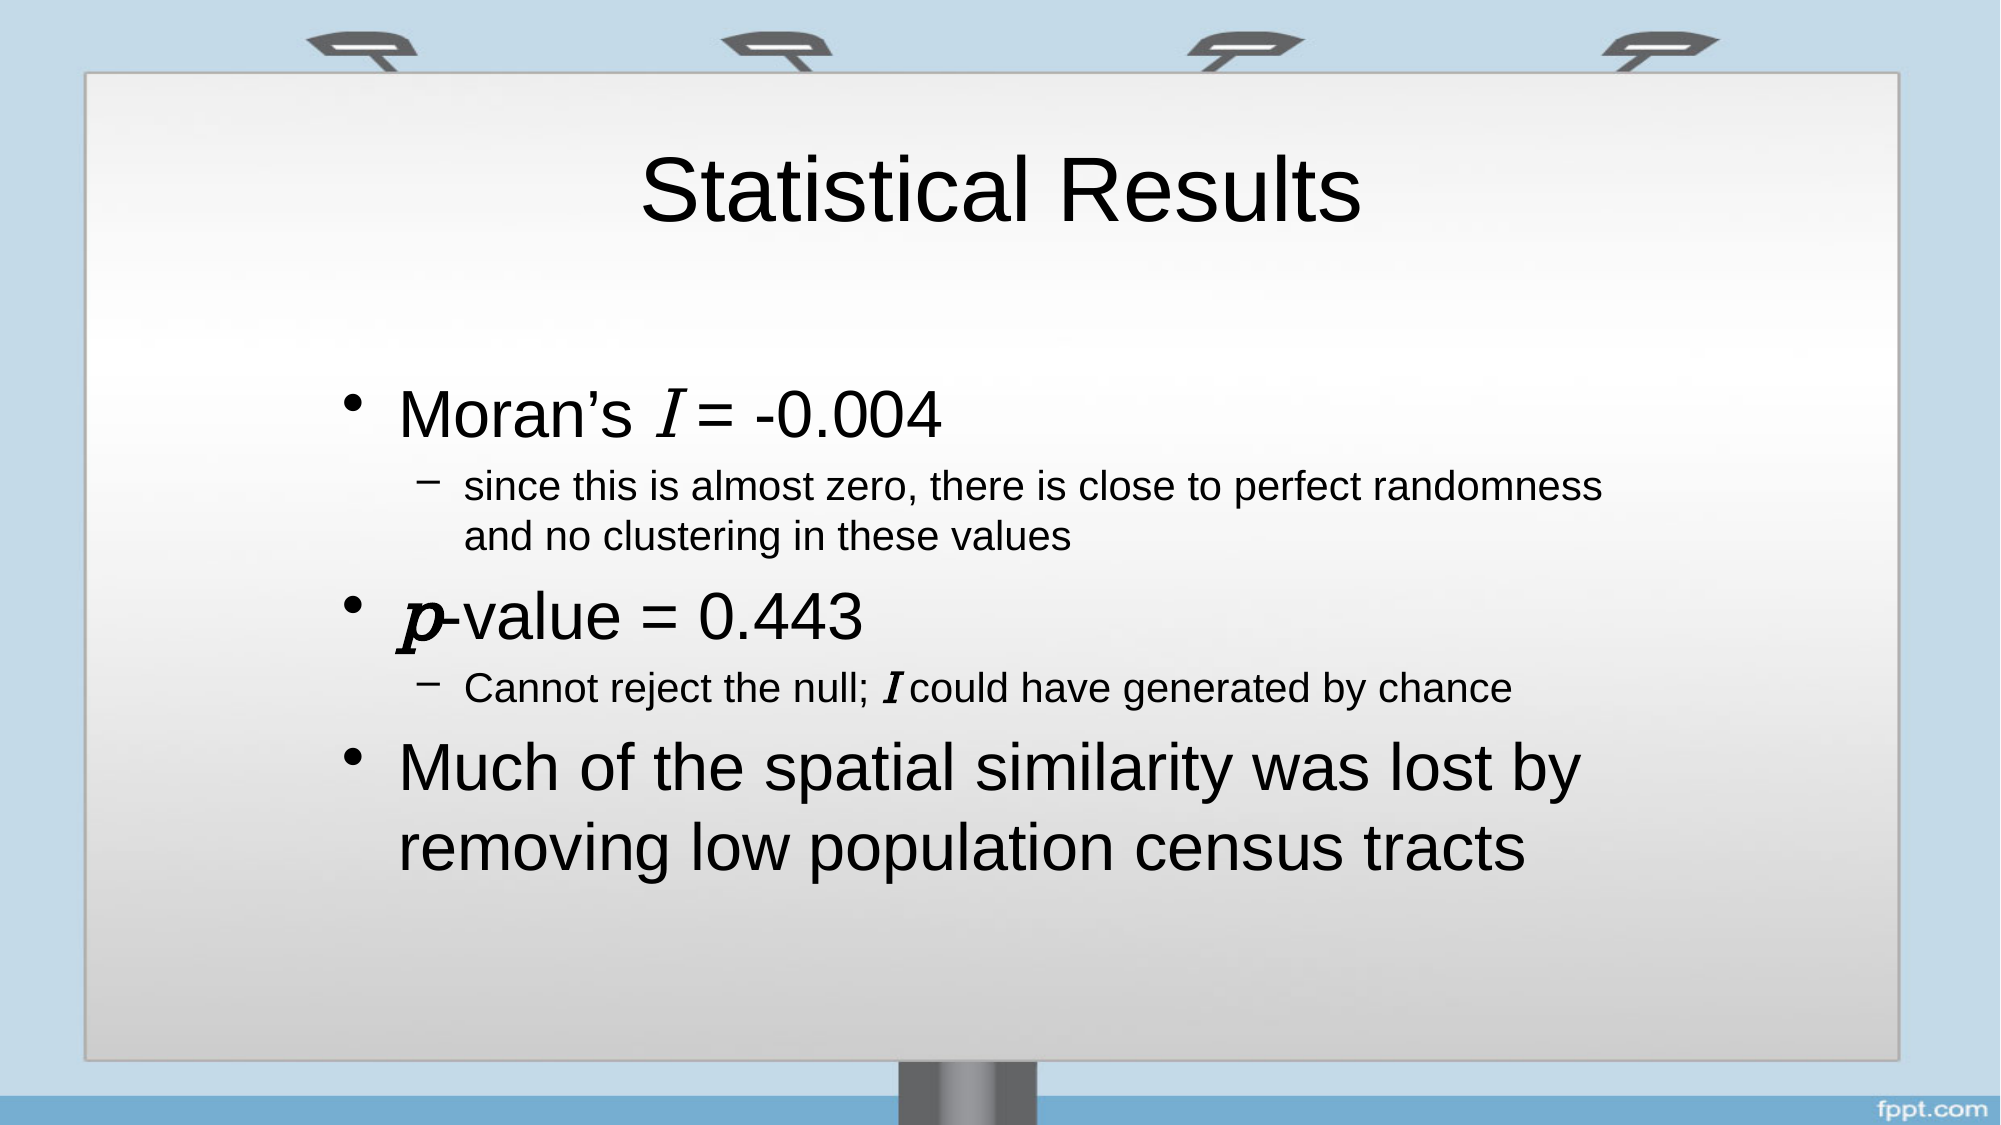

# Statistical Results
Moran’s I = -0.004
since this is almost zero, there is close to perfect randomness and no clustering in these values
p-value = 0.443
Cannot reject the null; I could have generated by chance
Much of the spatial similarity was lost by removing low population census tracts